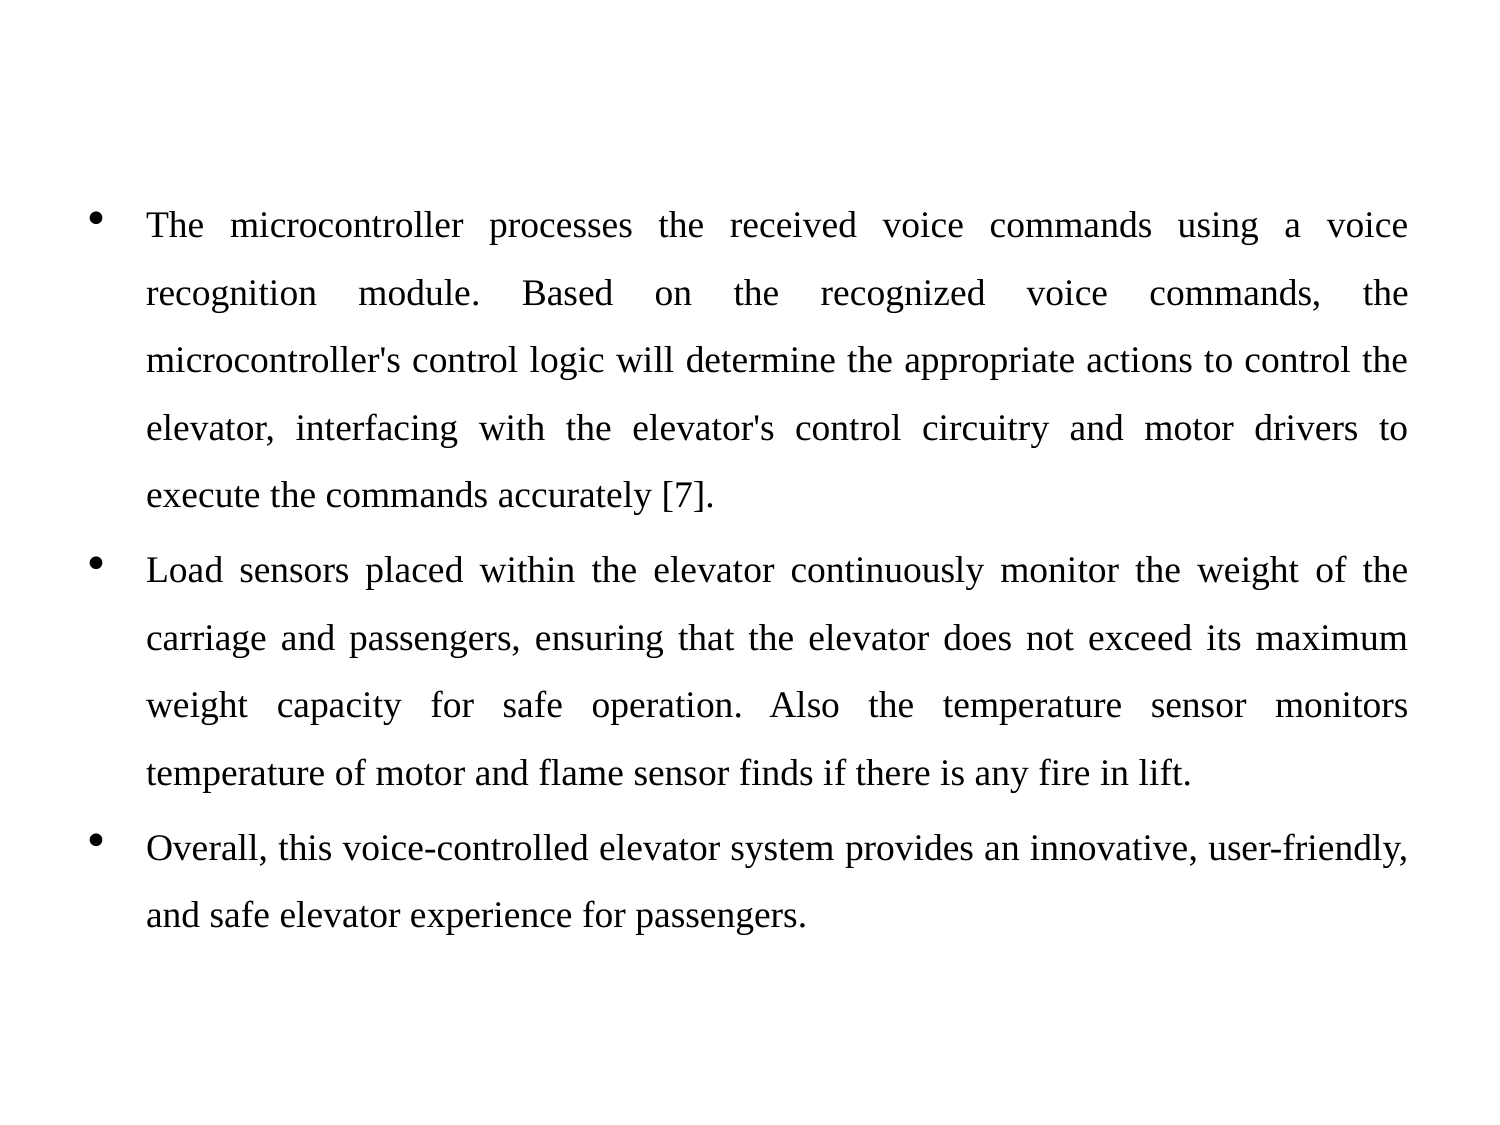

The microcontroller processes the received voice commands using a voice recognition module. Based on the recognized voice commands, the microcontroller's control logic will determine the appropriate actions to control the elevator, interfacing with the elevator's control circuitry and motor drivers to execute the commands accurately [7].
Load sensors placed within the elevator continuously monitor the weight of the carriage and passengers, ensuring that the elevator does not exceed its maximum weight capacity for safe operation. Also the temperature sensor monitors temperature of motor and flame sensor finds if there is any fire in lift.
Overall, this voice-controlled elevator system provides an innovative, user-friendly, and safe elevator experience for passengers.